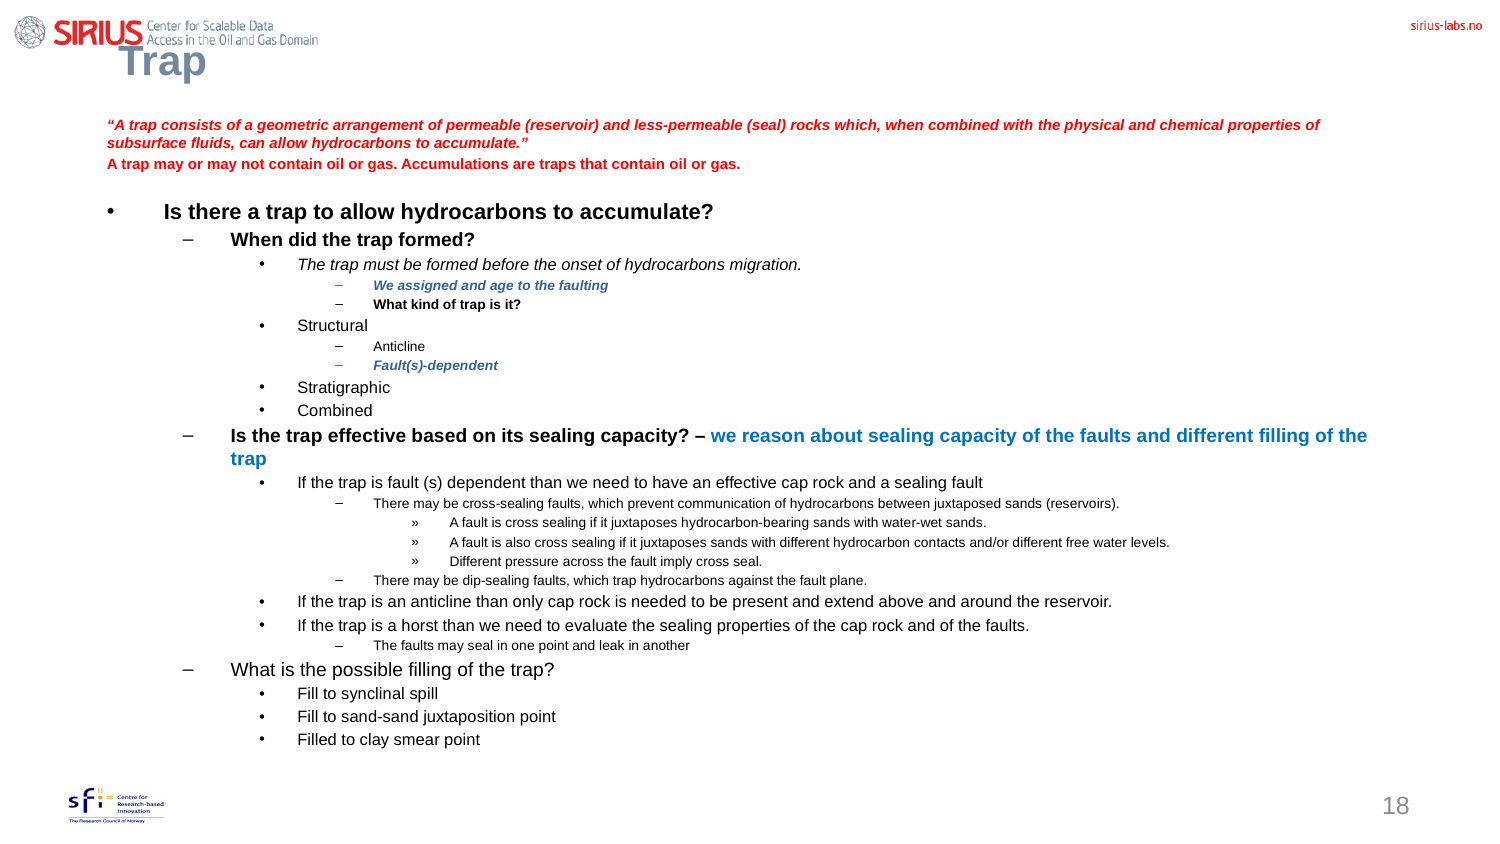

# Trap
“A trap consists of a geometric arrangement of permeable (reservoir) and less-permeable (seal) rocks which, when combined with the physical and chemical properties of subsurface fluids, can allow hydrocarbons to accumulate.”
A trap may or may not contain oil or gas. Accumulations are traps that contain oil or gas.

Is there a trap to allow hydrocarbons to accumulate?
When did the trap formed?
The trap must be formed before the onset of hydrocarbons migration.
We assigned and age to the faulting
What kind of trap is it?
Structural
Anticline
Fault(s)-dependent
Stratigraphic
Combined
Is the trap effective based on its sealing capacity? – we reason about sealing capacity of the faults and different filling of the trap
If the trap is fault (s) dependent than we need to have an effective cap rock and a sealing fault
There may be cross-sealing faults, which prevent communication of hydrocarbons between juxtaposed sands (reservoirs).
A fault is cross sealing if it juxtaposes hydrocarbon-bearing sands with water-wet sands.
A fault is also cross sealing if it juxtaposes sands with different hydrocarbon contacts and/or different free water levels.
Different pressure across the fault imply cross seal.
There may be dip-sealing faults, which trap hydrocarbons against the fault plane.
If the trap is an anticline than only cap rock is needed to be present and extend above and around the reservoir.
If the trap is a horst than we need to evaluate the sealing properties of the cap rock and of the faults.
The faults may seal in one point and leak in another
What is the possible filling of the trap?
Fill to synclinal spill
Fill to sand-sand juxtaposition point
Filled to clay smear point

18